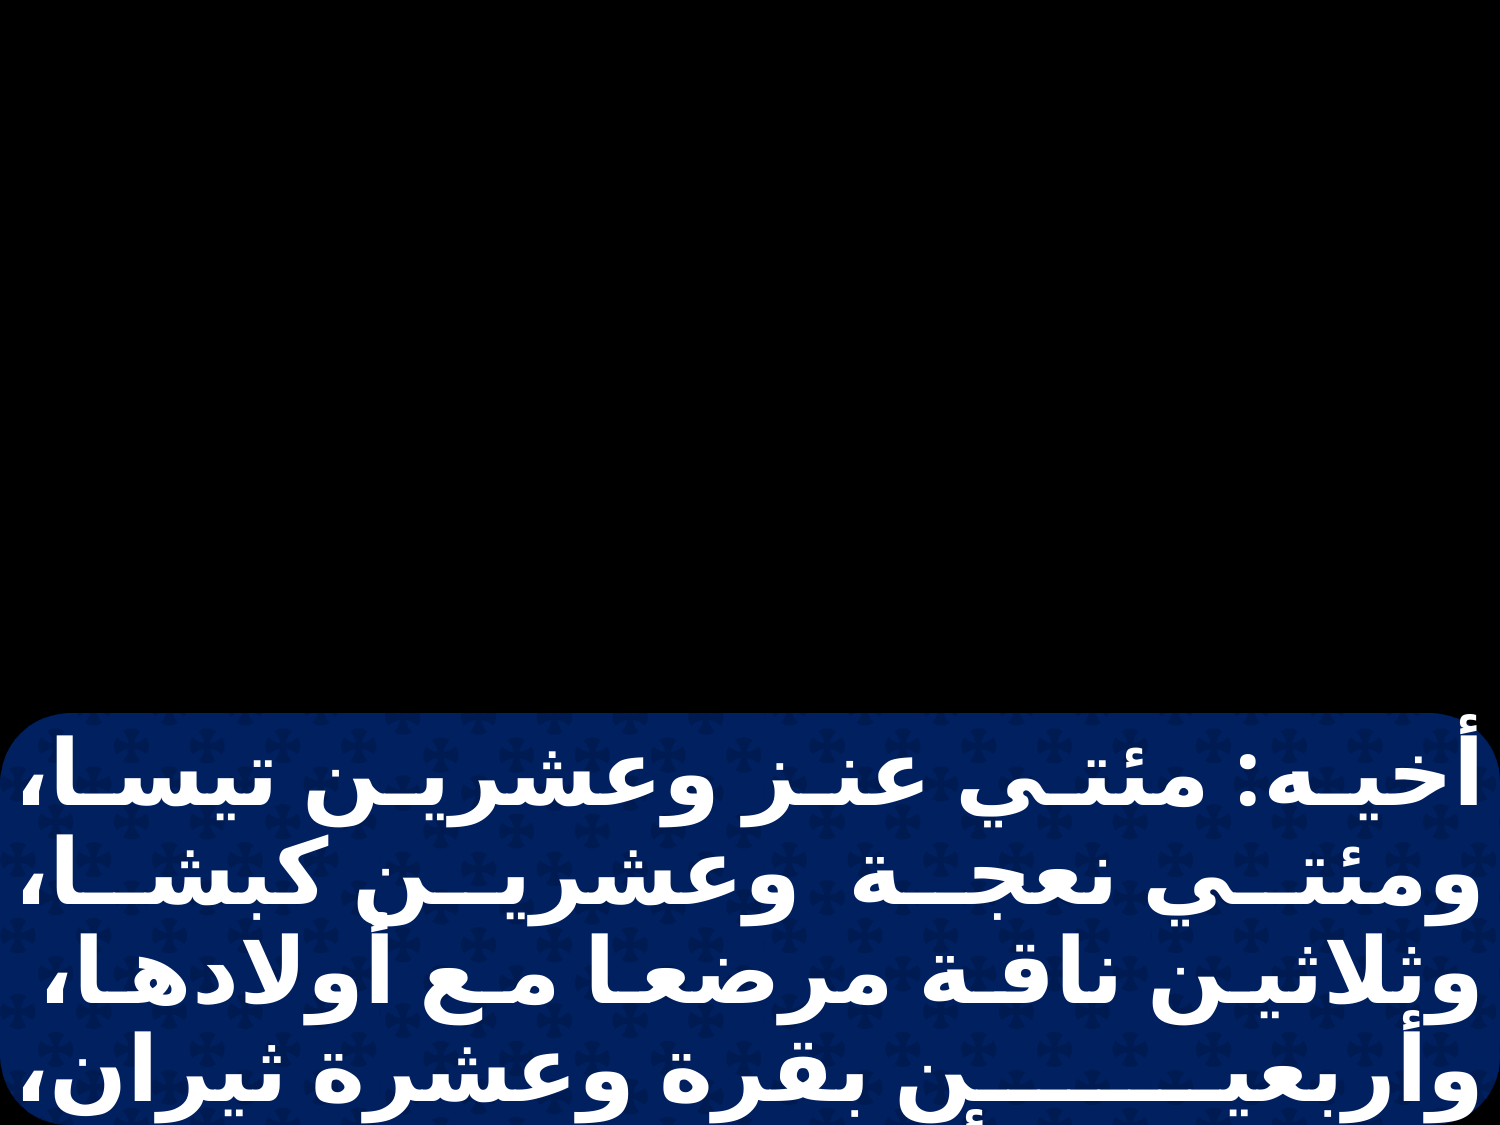

أخيه: مئتي عنز وعشرين تيسا، ومئتي نعجة  وعشرين كبشا، وثلاثين ناقة مرضعا مع أولادها،  وأربعين بقرة وعشرة ثيران، وعشرين أتانا  وعشرة جحاش، ودفعها إلى أيدي عبيده قطيعا